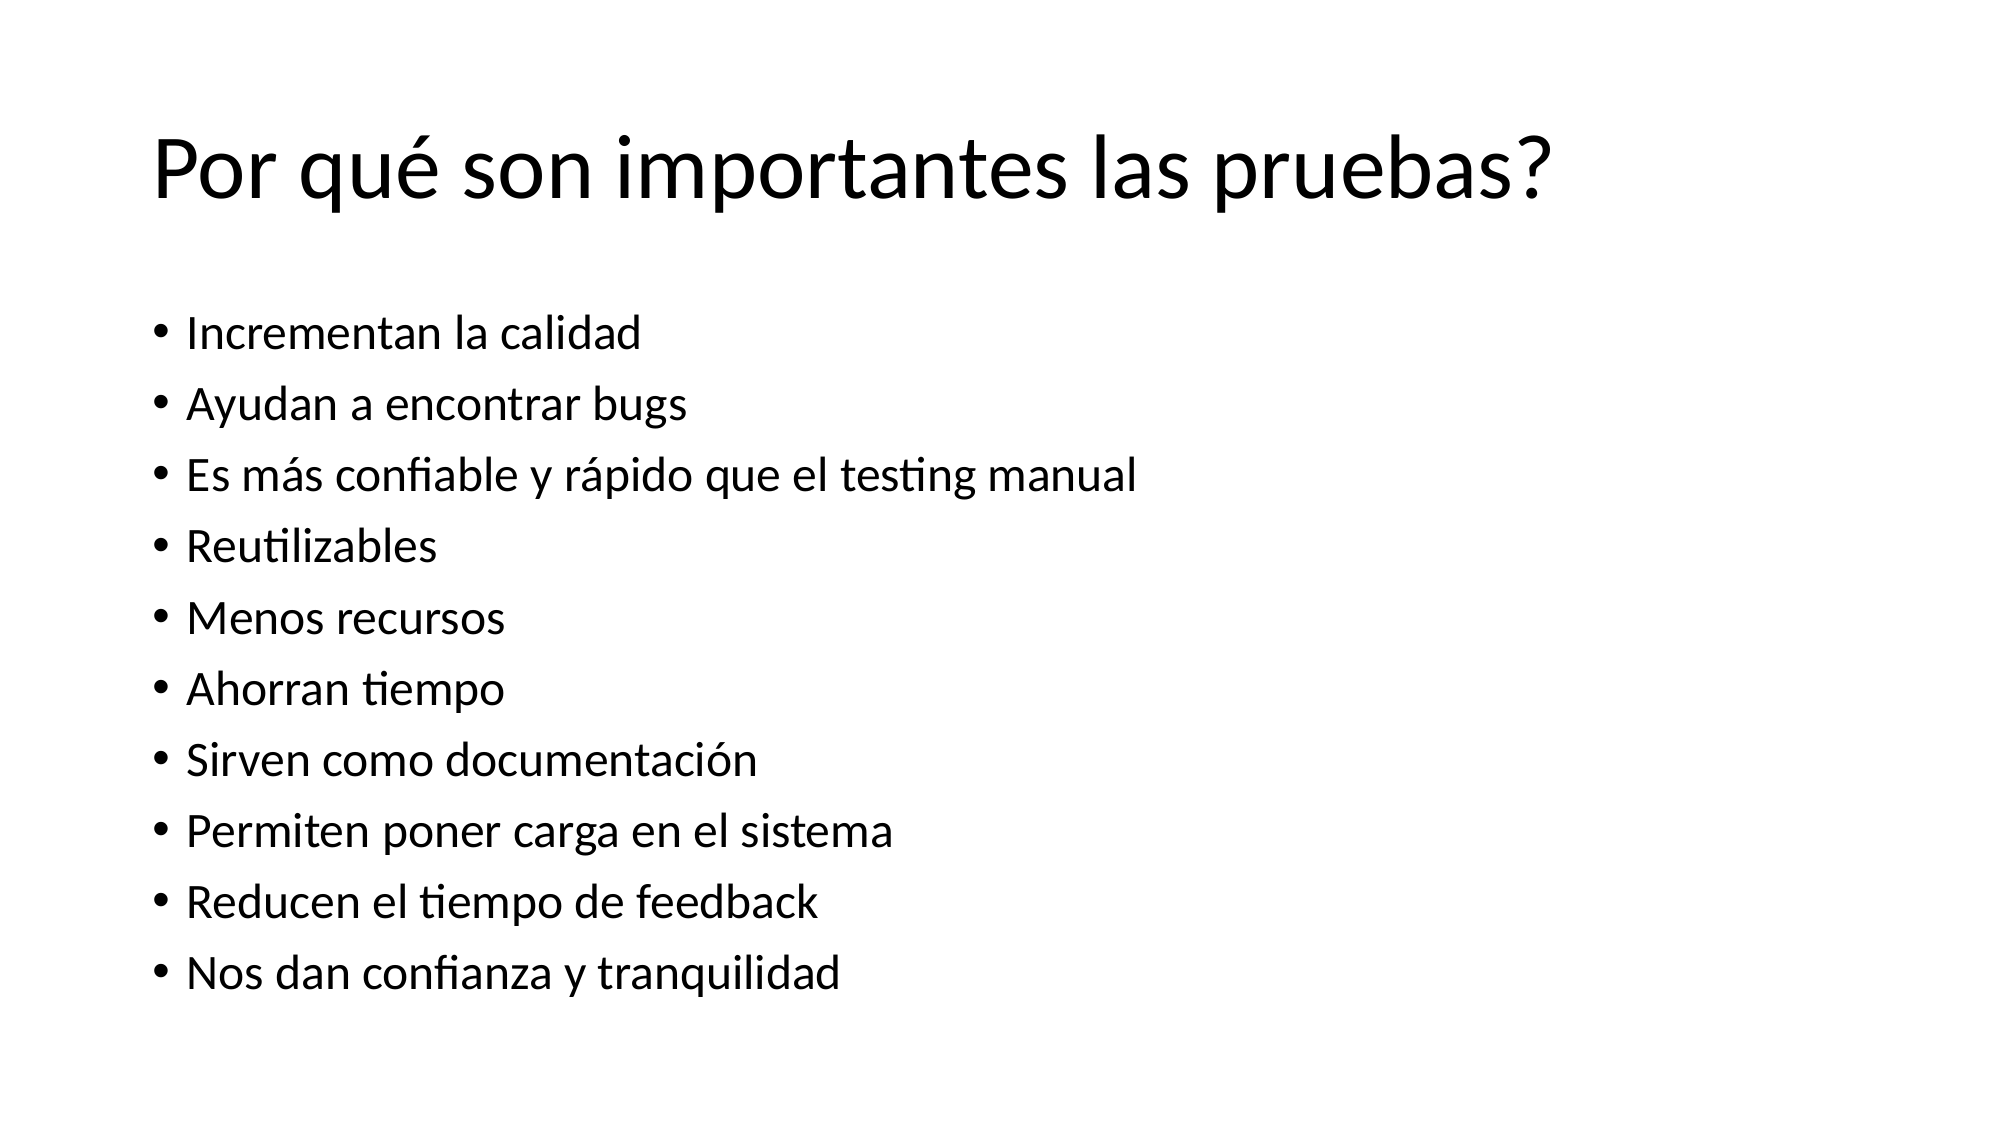

# Por qué son importantes las pruebas?
Incrementan la calidad
Ayudan a encontrar bugs
Es más confiable y rápido que el testing manual
Reutilizables
Menos recursos
Ahorran tiempo
Sirven como documentación
Permiten poner carga en el sistema
Reducen el tiempo de feedback
Nos dan confianza y tranquilidad